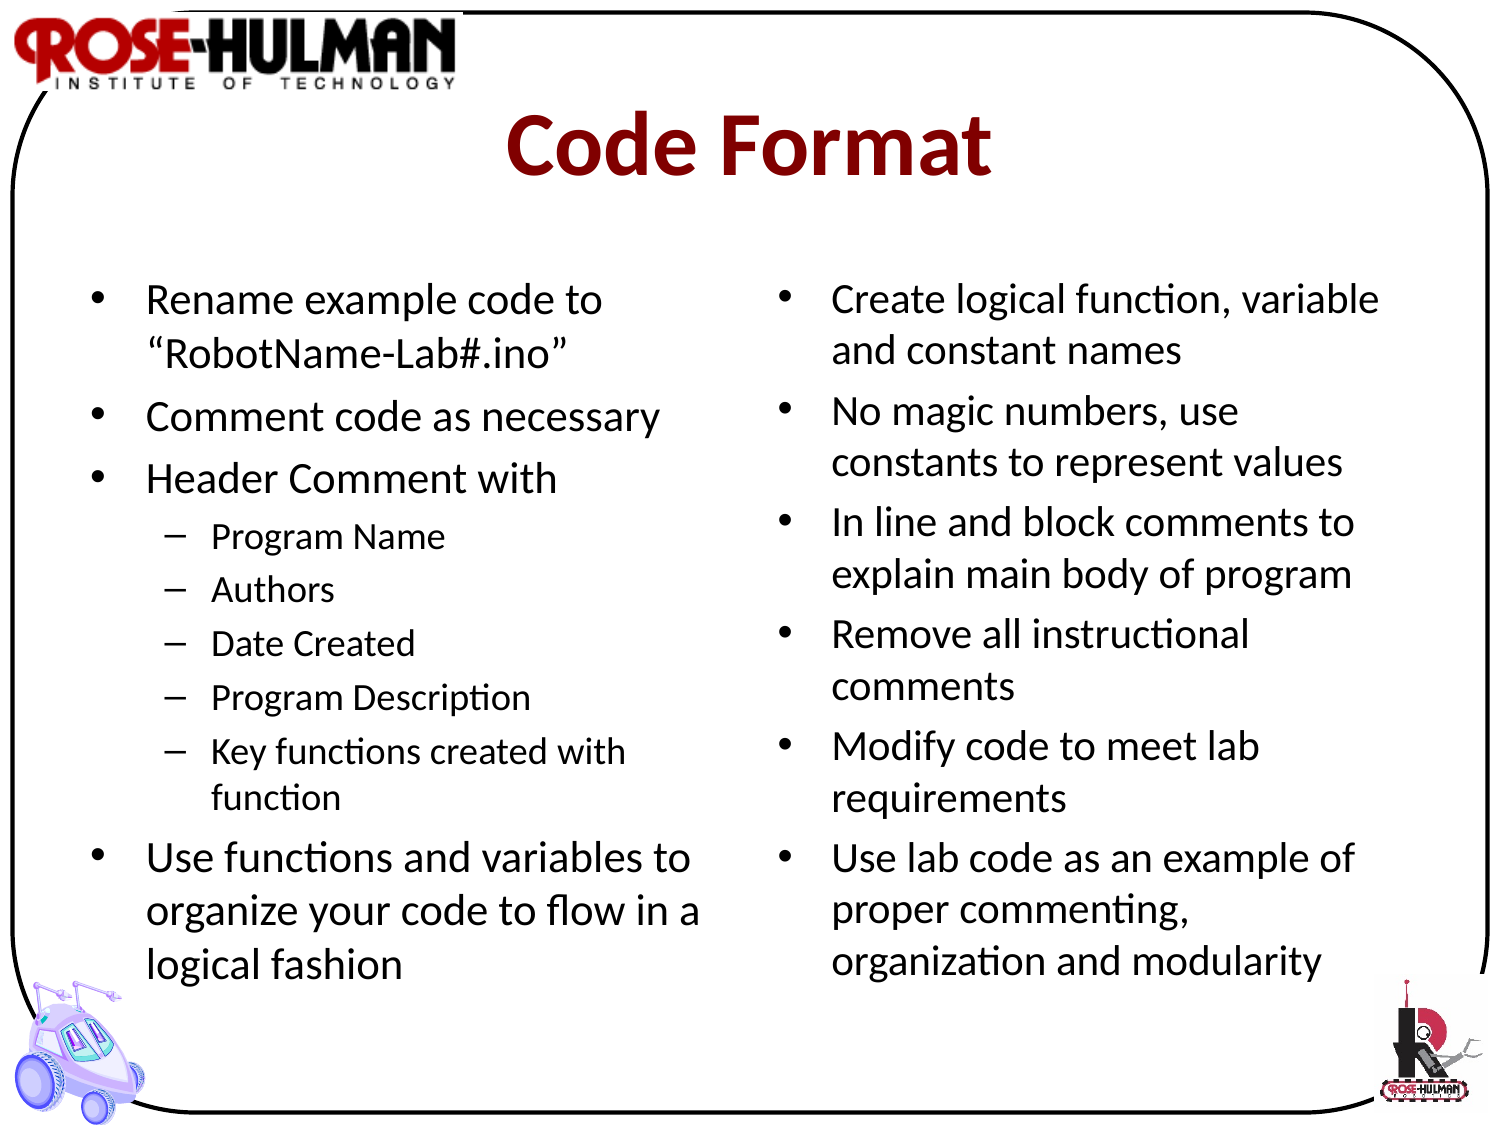

# Code Format
Rename example code to “RobotName-Lab#.ino”
Comment code as necessary
Header Comment with
Program Name
Authors
Date Created
Program Description
Key functions created with function
Use functions and variables to organize your code to flow in a logical fashion

Create logical function, variable and constant names
No magic numbers, use constants to represent values
In line and block comments to explain main body of program
Remove all instructional comments
Modify code to meet lab requirements
Use lab code as an example of proper commenting, organization and modularity